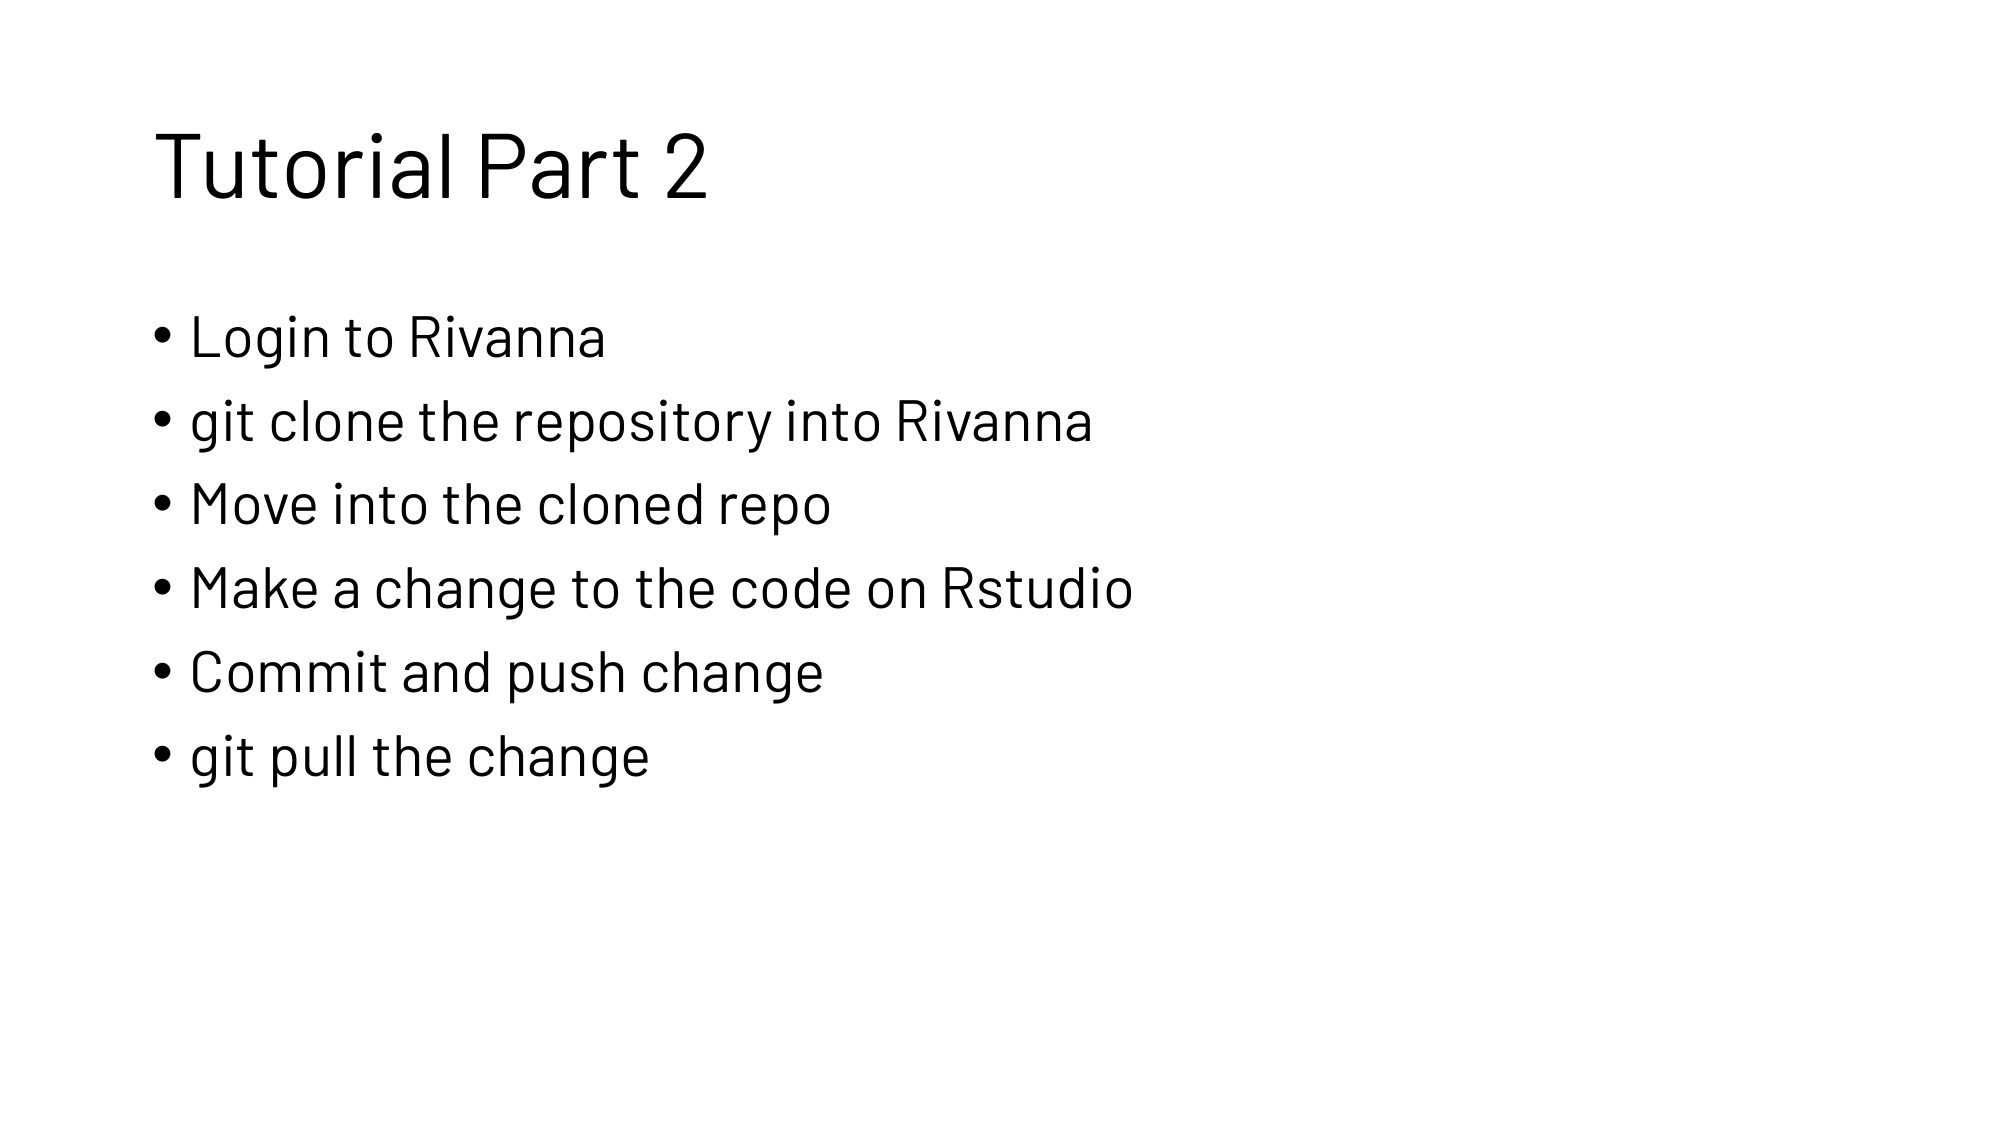

# Tutorial Part 2
Login to Rivanna
git clone the repository into Rivanna
Move into the cloned repo
Make a change to the code on Rstudio
Commit and push change
git pull the change